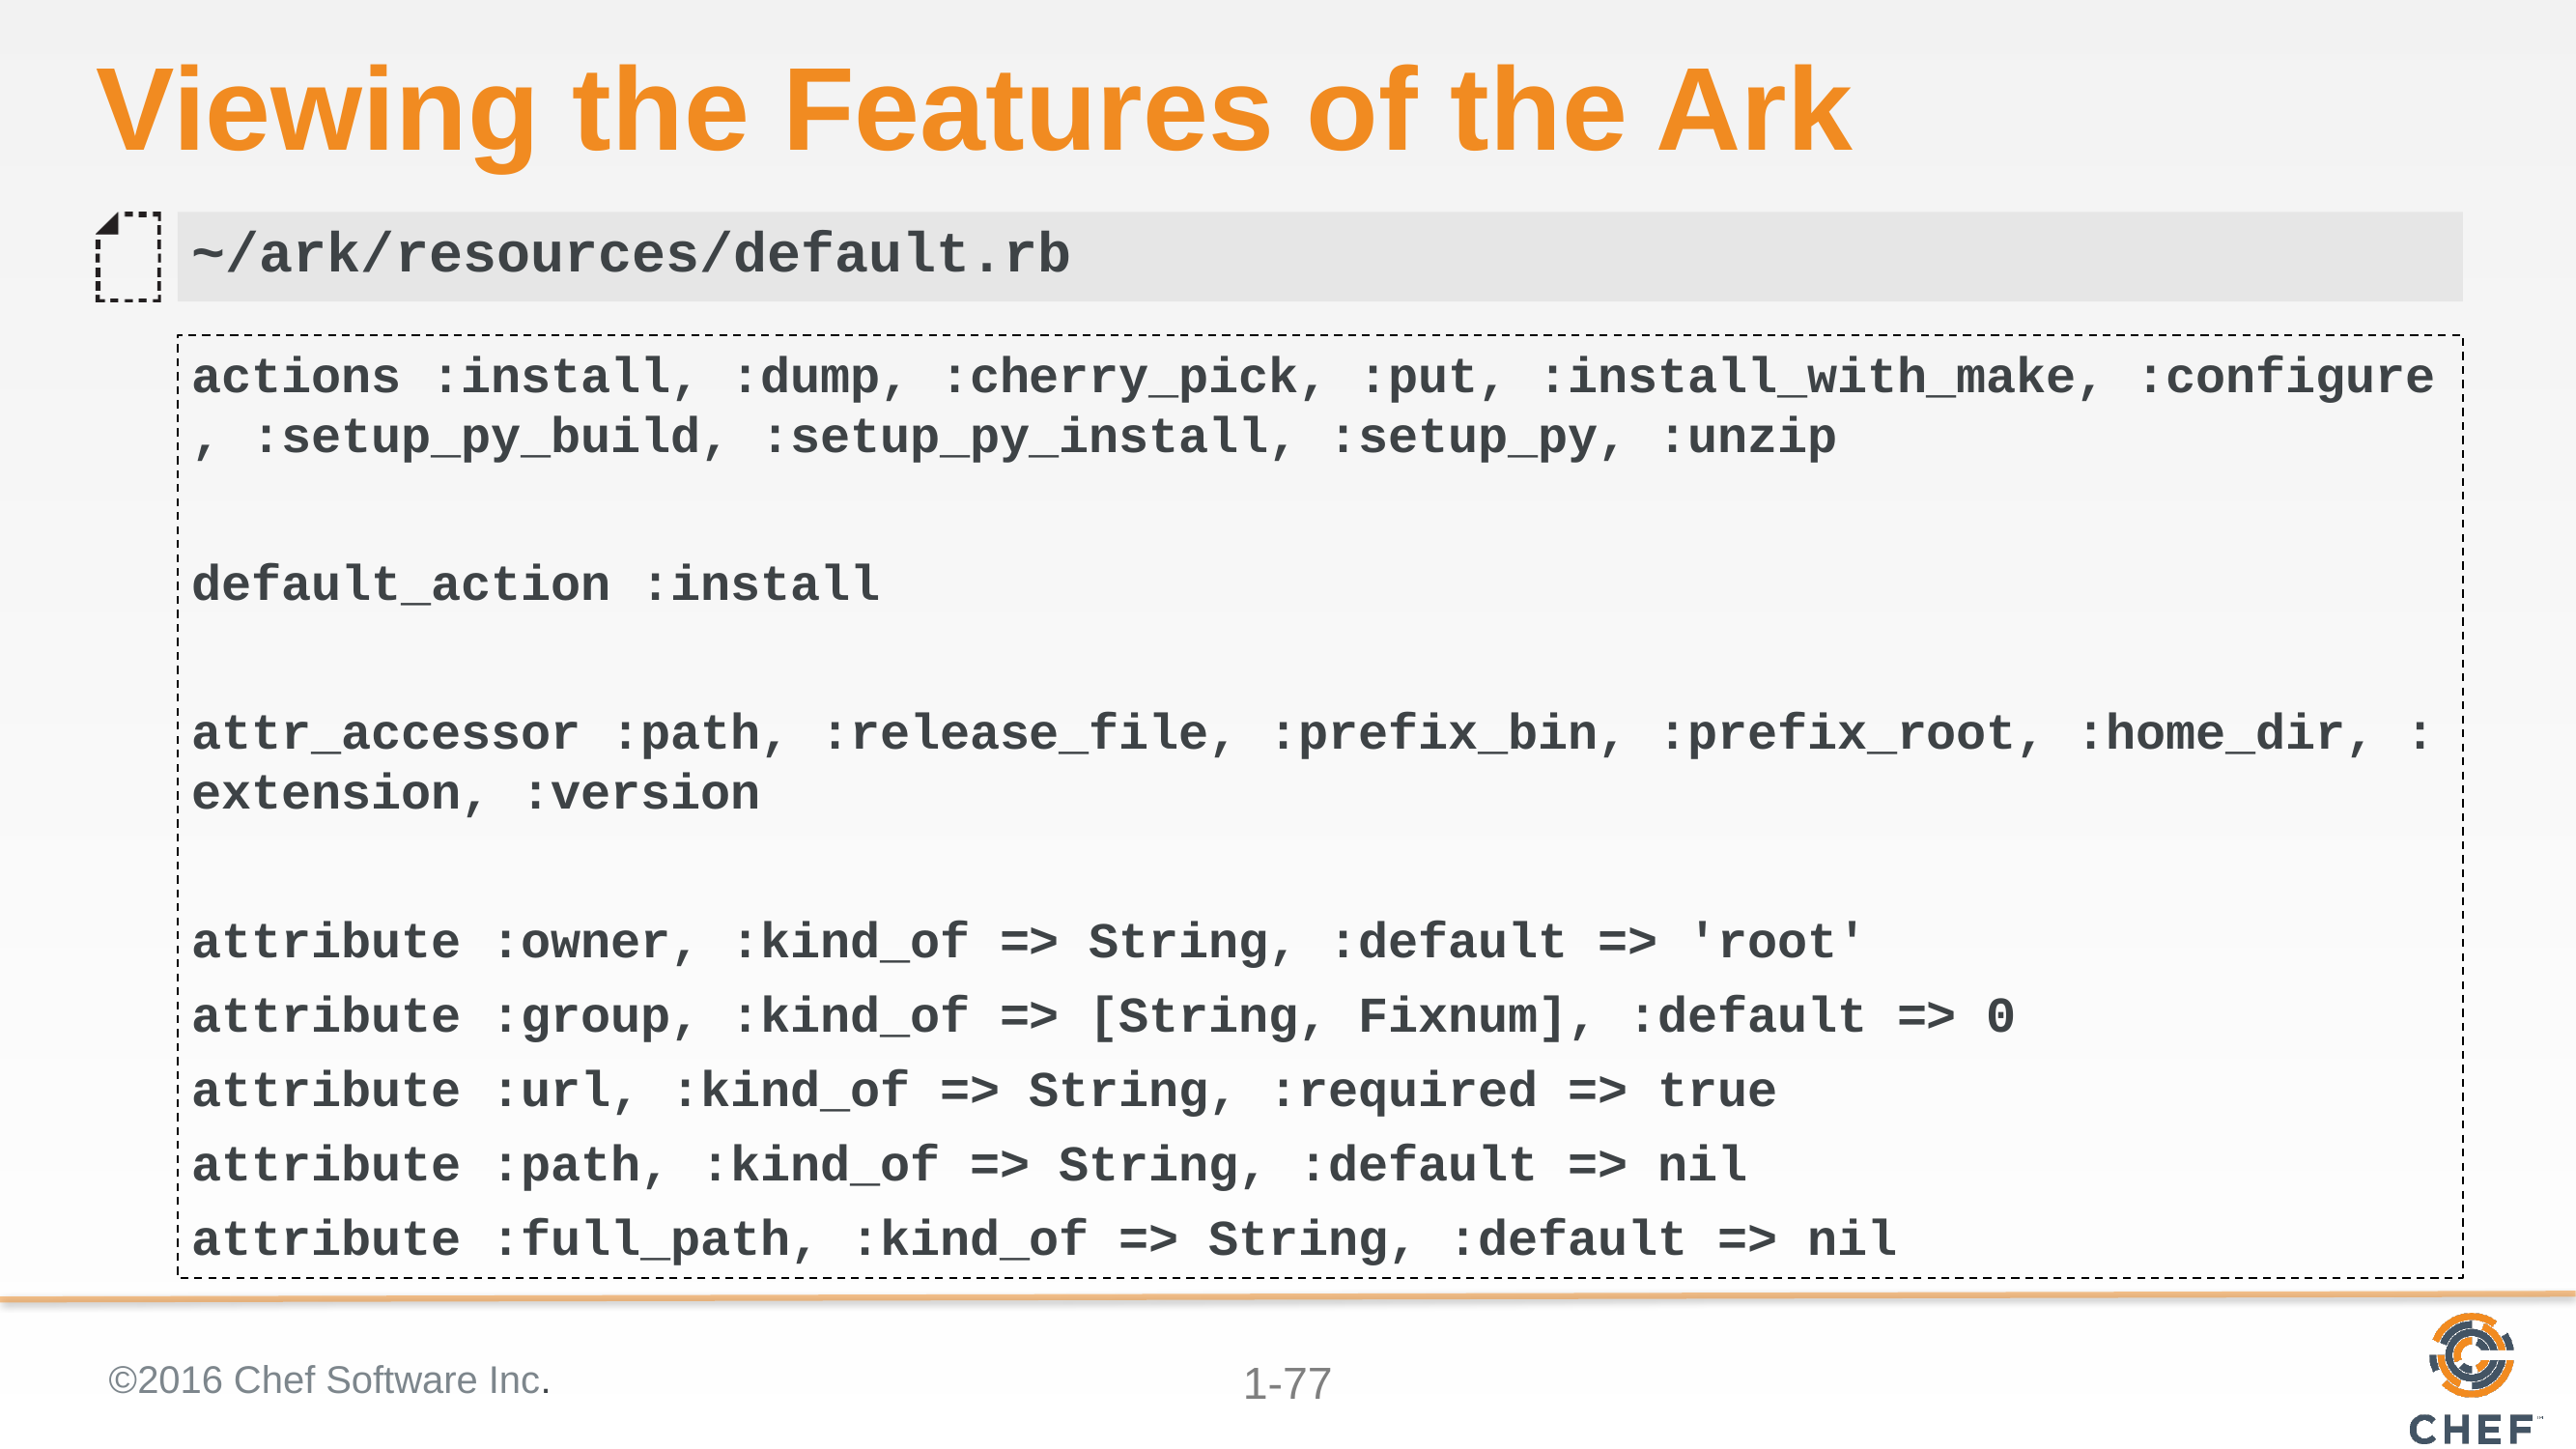

# Viewing the Features of the Ark
~/ark/resources/default.rb
actions :install, :dump, :cherry_pick, :put, :install_with_make, :configure, :setup_py_build, :setup_py_install, :setup_py, :unzip

default_action :install

attr_accessor :path, :release_file, :prefix_bin, :prefix_root, :home_dir, :extension, :version

attribute :owner, :kind_of => String, :default => 'root'
attribute :group, :kind_of => [String, Fixnum], :default => 0
attribute :url, :kind_of => String, :required => true
attribute :path, :kind_of => String, :default => nil
attribute :full_path, :kind_of => String, :default => nil